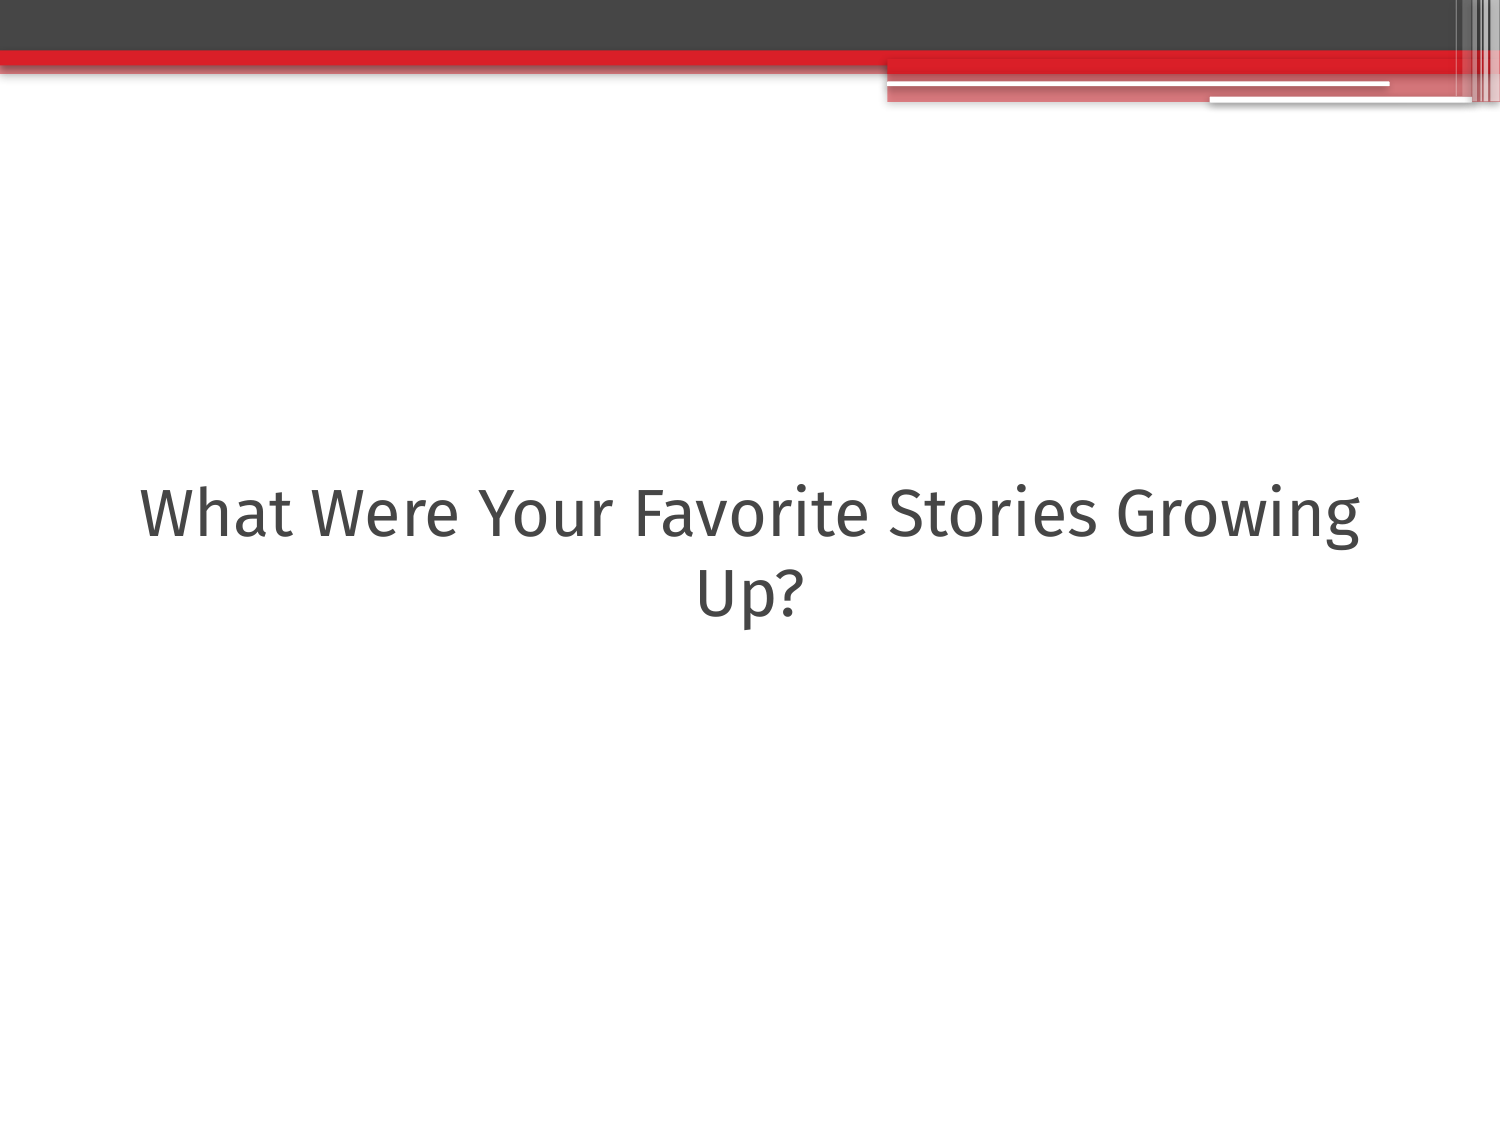

# What Were Your Favorite Stories Growing Up?